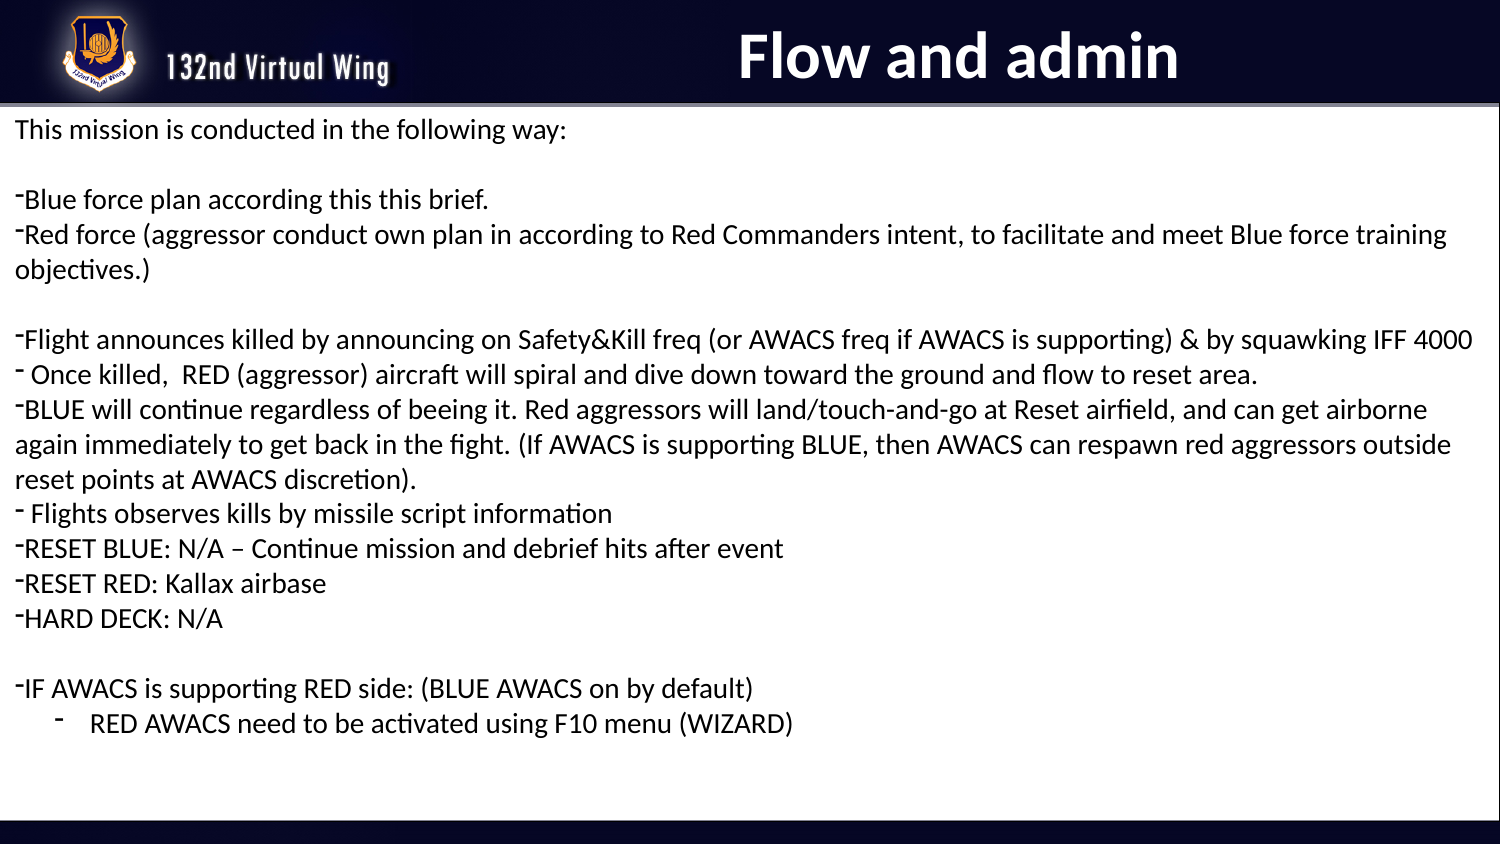

Flow and admin
This mission is conducted in the following way:

Blue force plan according this this brief.
Red force (aggressor conduct own plan in according to Red Commanders intent, to facilitate and meet Blue force training objectives.)

Flight announces killed by announcing on Safety&Kill freq (or AWACS freq if AWACS is supporting) & by squawking IFF 4000
 Once killed,  RED (aggressor) aircraft will spiral and dive down toward the ground and flow to reset area.
BLUE will continue regardless of beeing it. Red aggressors will land/touch-and-go at Reset airfield, and can get airborne again immediately to get back in the fight. (If AWACS is supporting BLUE, then AWACS can respawn red aggressors outside reset points at AWACS discretion).
 Flights observes kills by missile script information
RESET BLUE: N/A – Continue mission and debrief hits after event
RESET RED: Kallax airbase
HARD DECK: N/A

IF AWACS is supporting RED side: (BLUE AWACS on by default)
RED AWACS need to be activated using F10 menu (WIZARD)